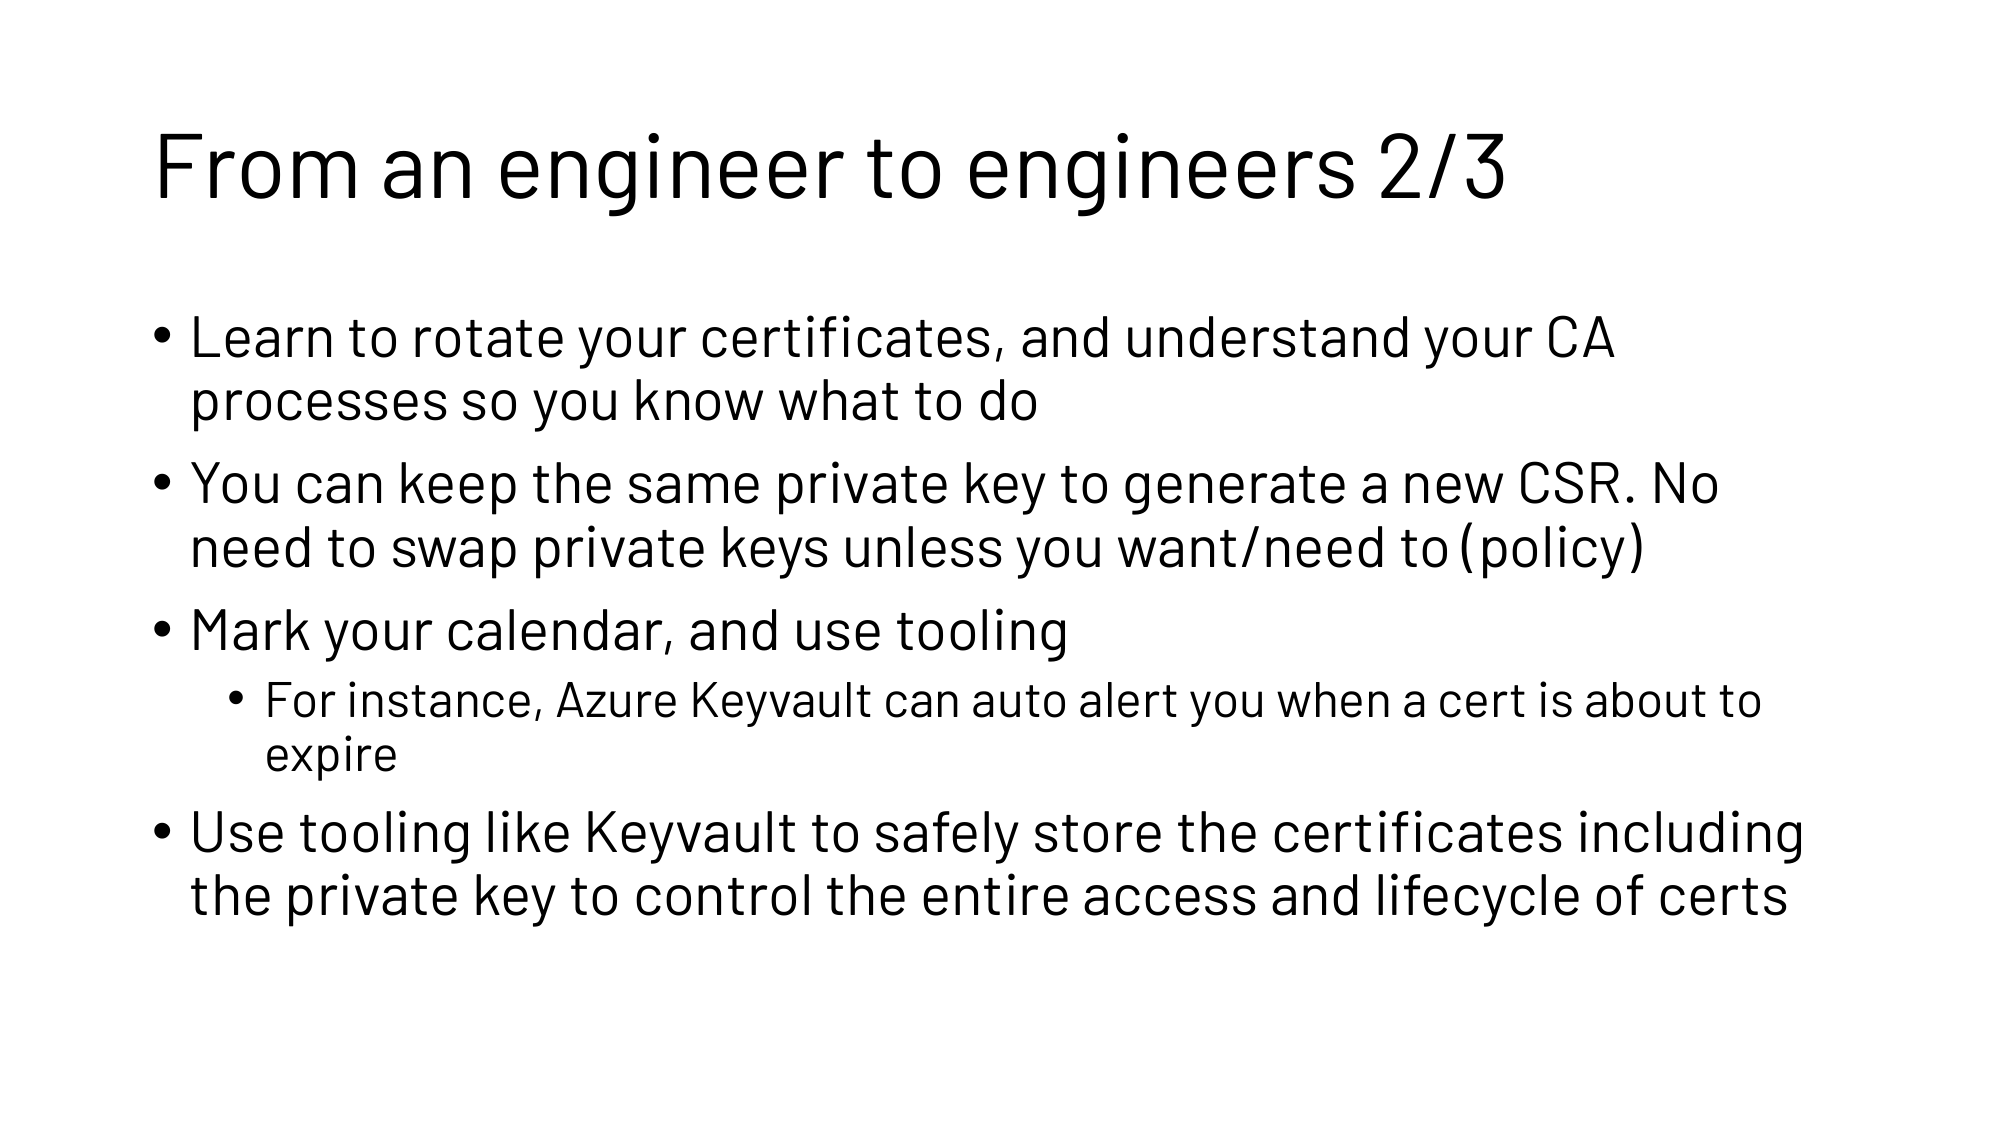

# From an engineer to engineers 2/3
Learn to rotate your certificates, and understand your CA processes so you know what to do
You can keep the same private key to generate a new CSR. No need to swap private keys unless you want/need to (policy)
Mark your calendar, and use tooling
For instance, Azure Keyvault can auto alert you when a cert is about to expire
Use tooling like Keyvault to safely store the certificates including the private key to control the entire access and lifecycle of certs